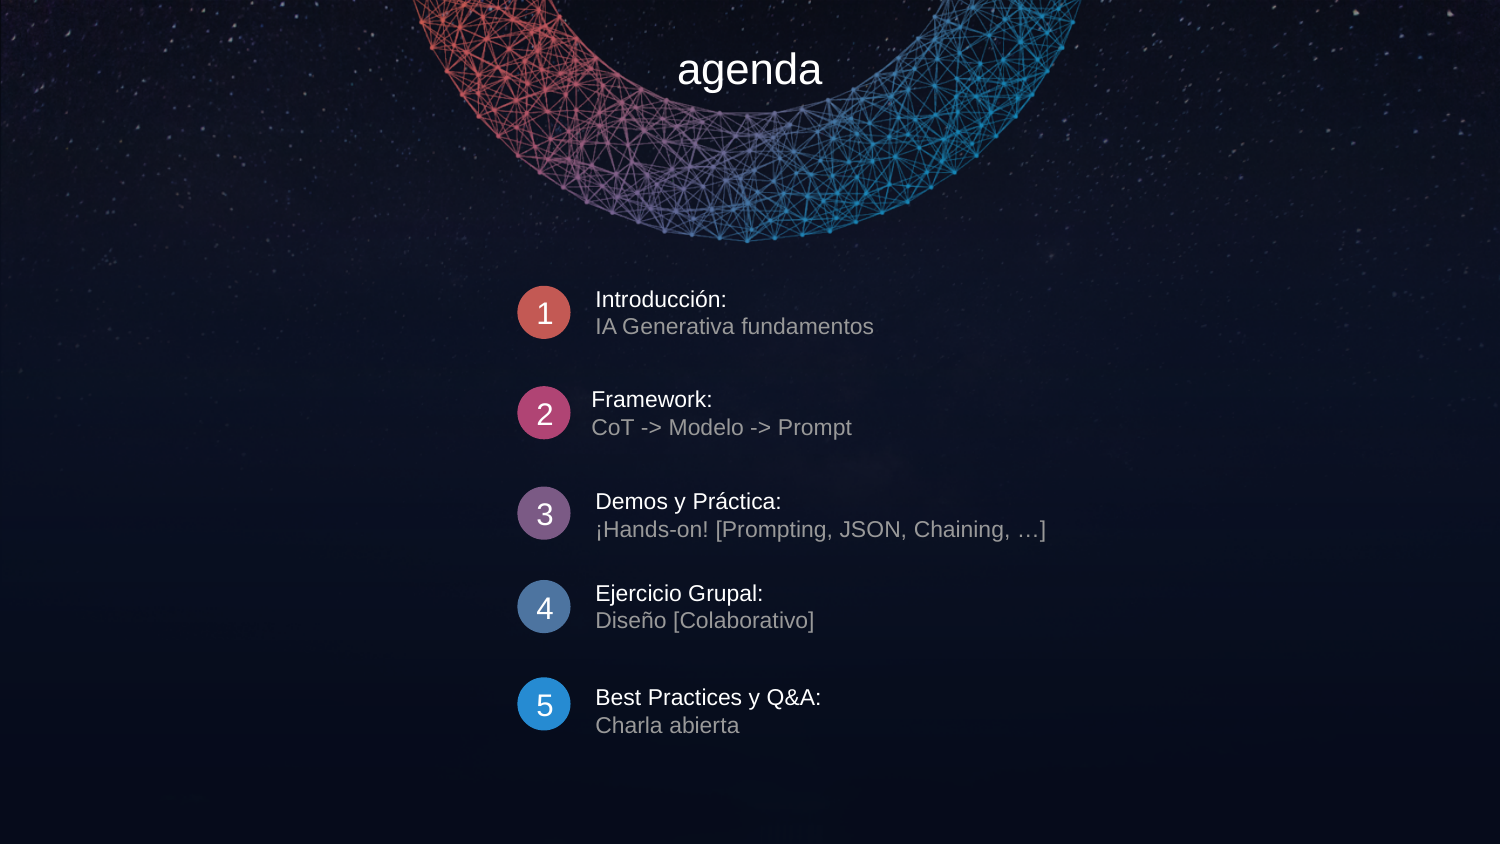

agenda
Introducción:
IA Generativa fundamentos
1
Framework:
CoT -> Modelo -> Prompt
2
Demos y Práctica:
¡Hands-on! [Prompting, JSON, Chaining, …]
3
Ejercicio Grupal:
Diseño [Colaborativo]
4
5
Best Practices y Q&A:
Charla abierta